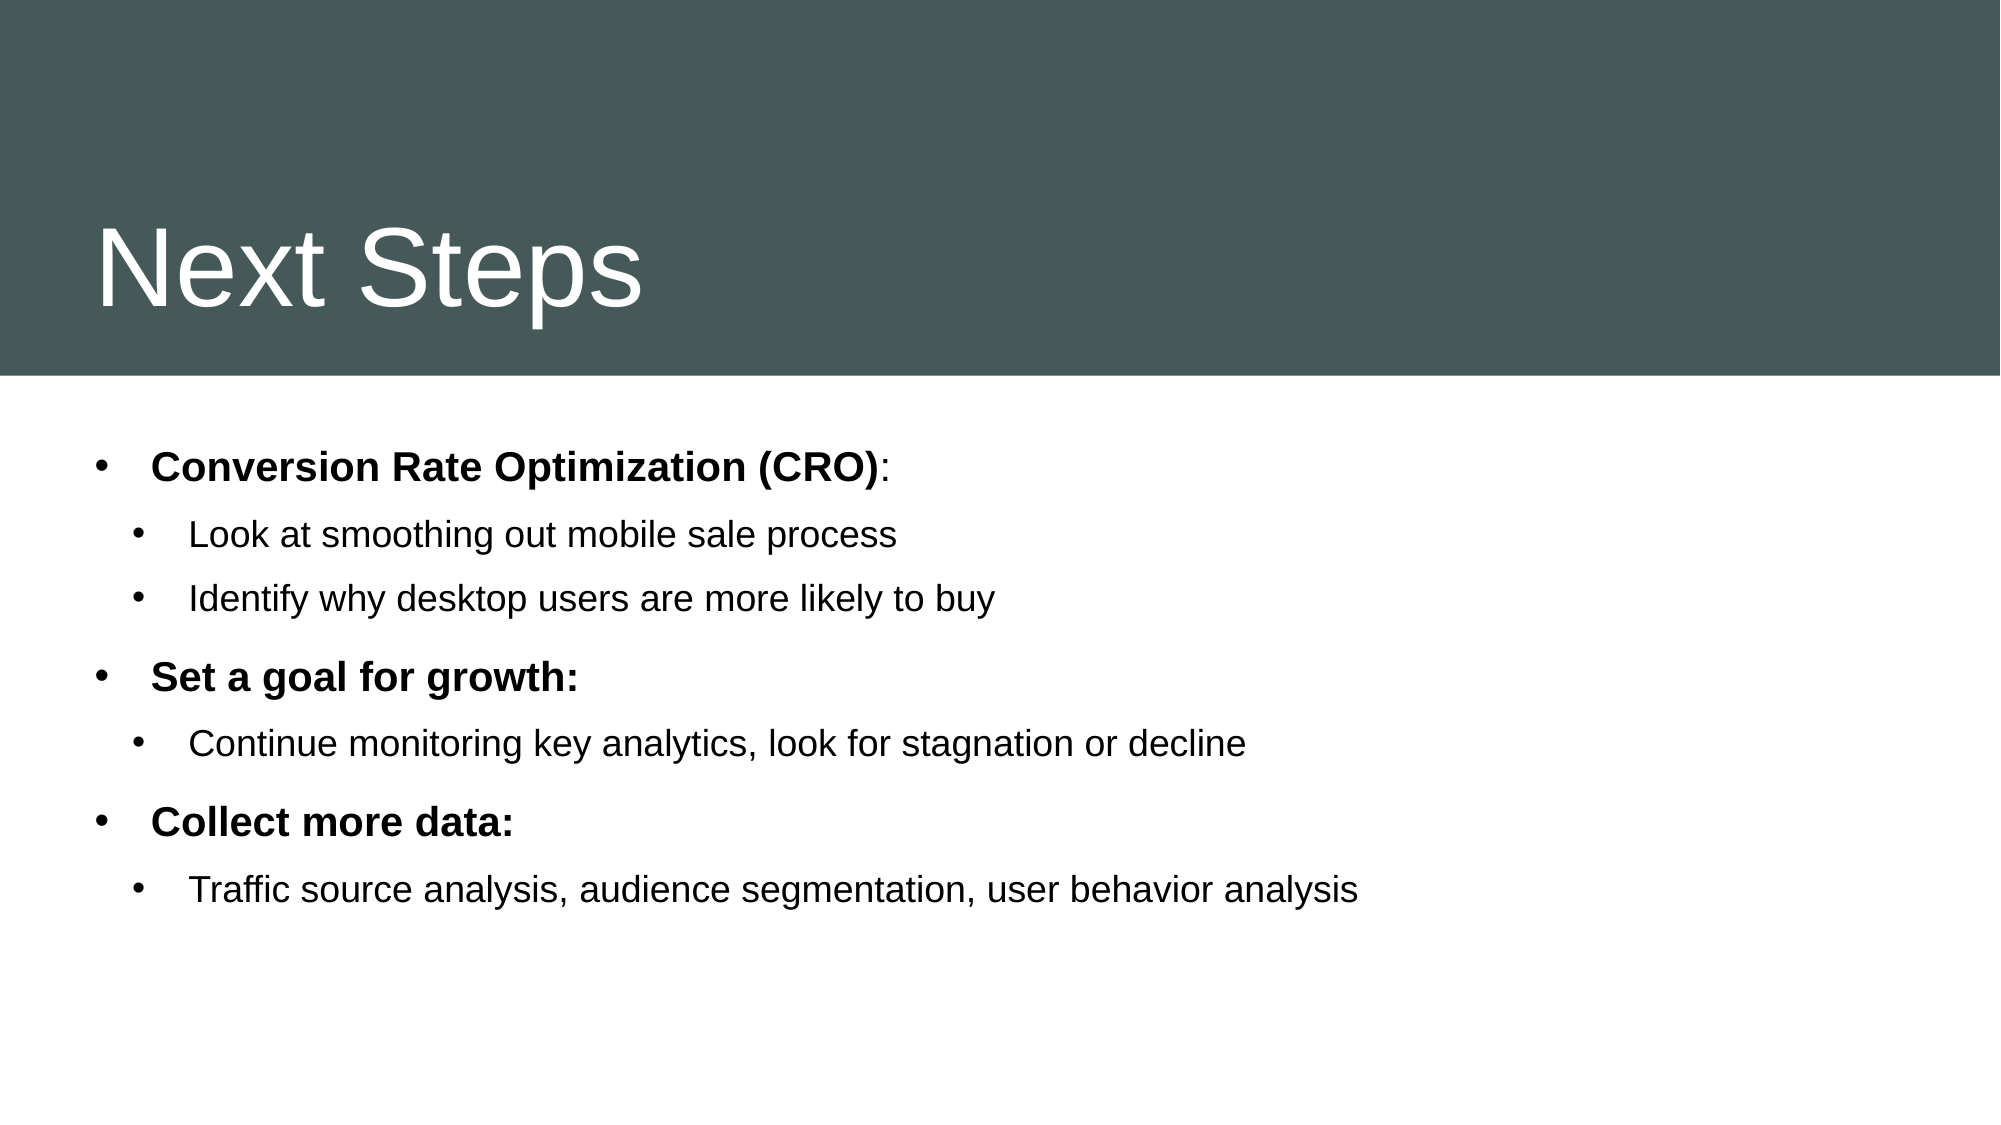

# Next Steps
Conversion Rate Optimization (CRO):
Look at smoothing out mobile sale process
Identify why desktop users are more likely to buy
Set a goal for growth:
Continue monitoring key analytics, look for stagnation or decline
Collect more data:
Traffic source analysis, audience segmentation, user behavior analysis